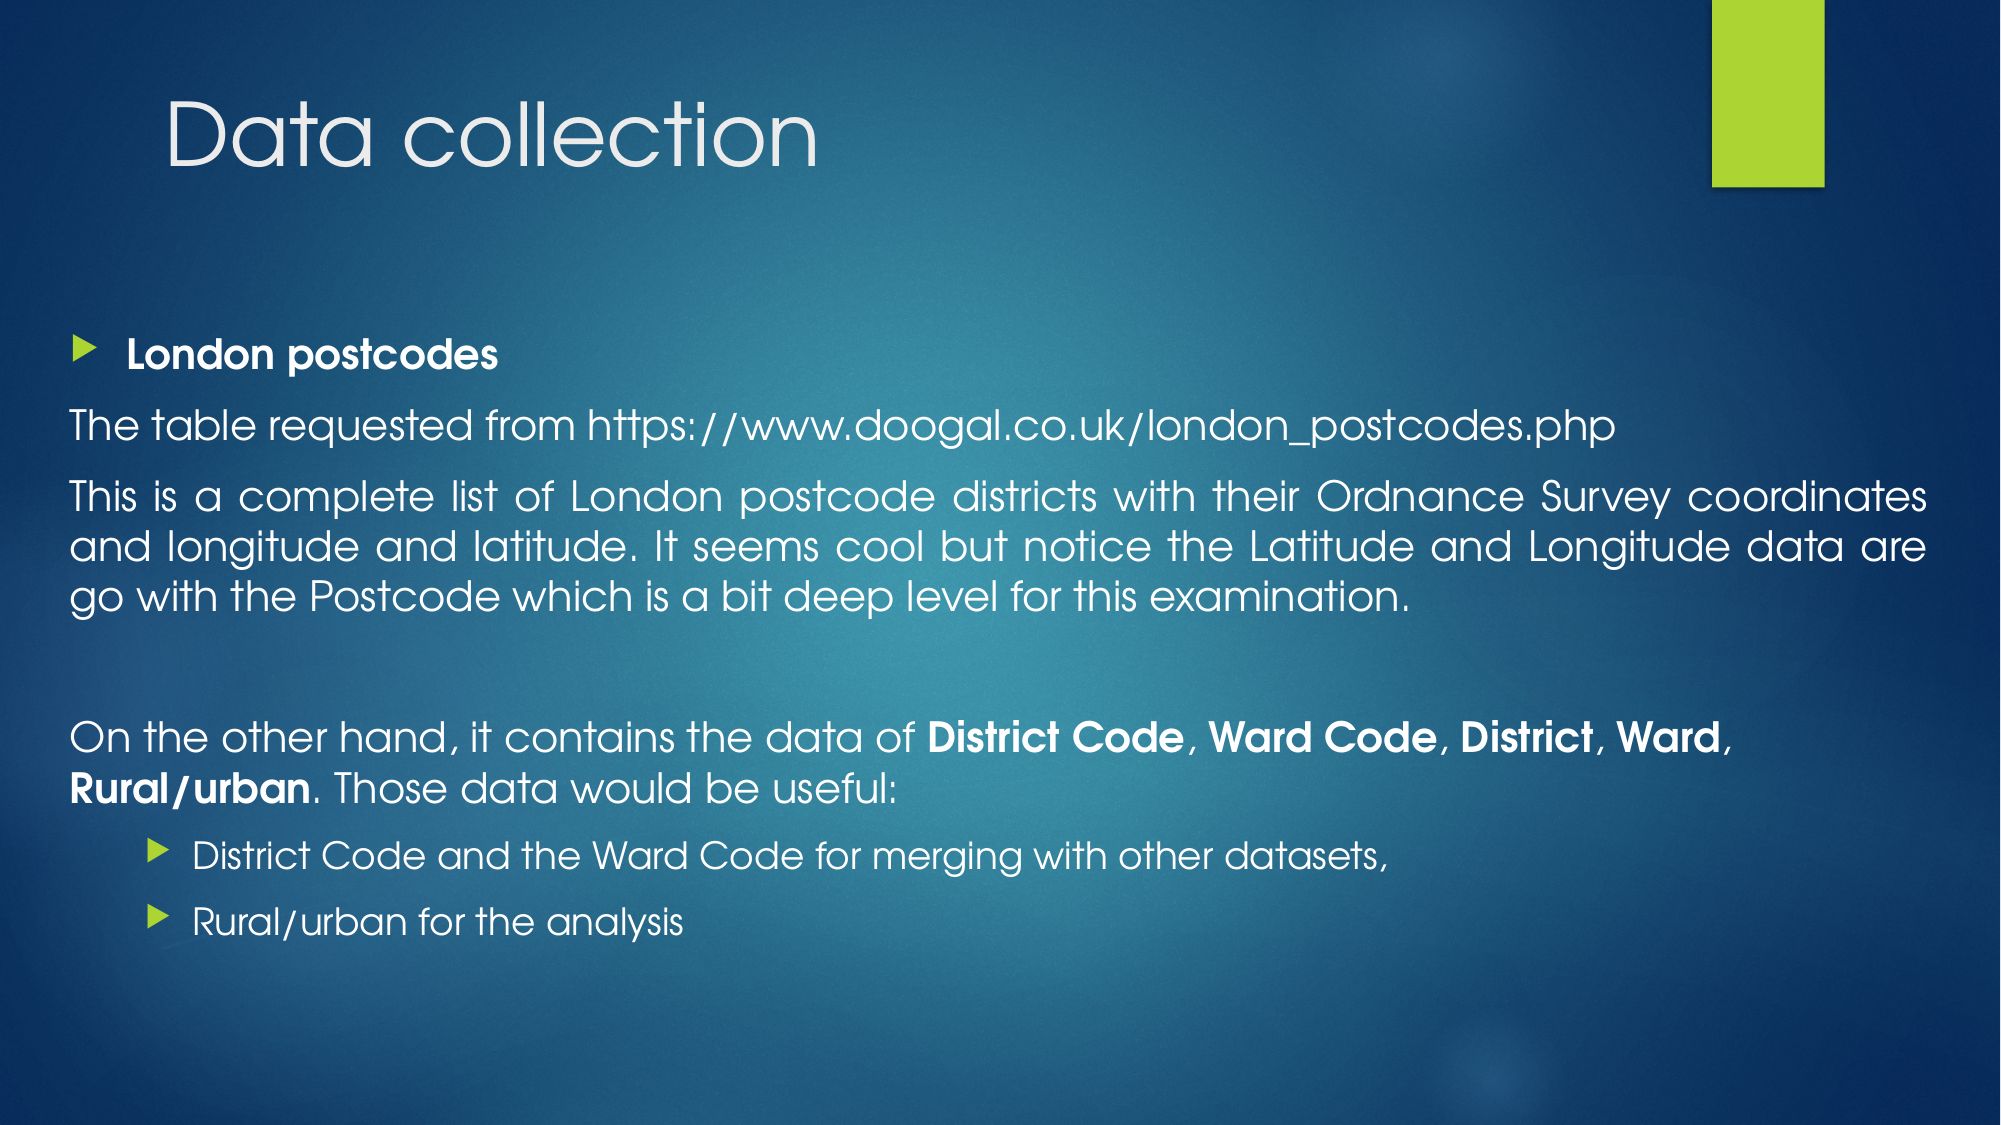

# Data collection
London postcodes
The table requested from https://www.doogal.co.uk/london_postcodes.php
This is a complete list of London postcode districts with their Ordnance Survey coordinates and longitude and latitude. It seems cool but notice the Latitude and Longitude data are go with the Postcode which is a bit deep level for this examination.

On the other hand, it contains the data of District Code, Ward Code, District, Ward, Rural/urban. Those data would be useful:
District Code and the Ward Code for merging with other datasets,
Rural/urban for the analysis